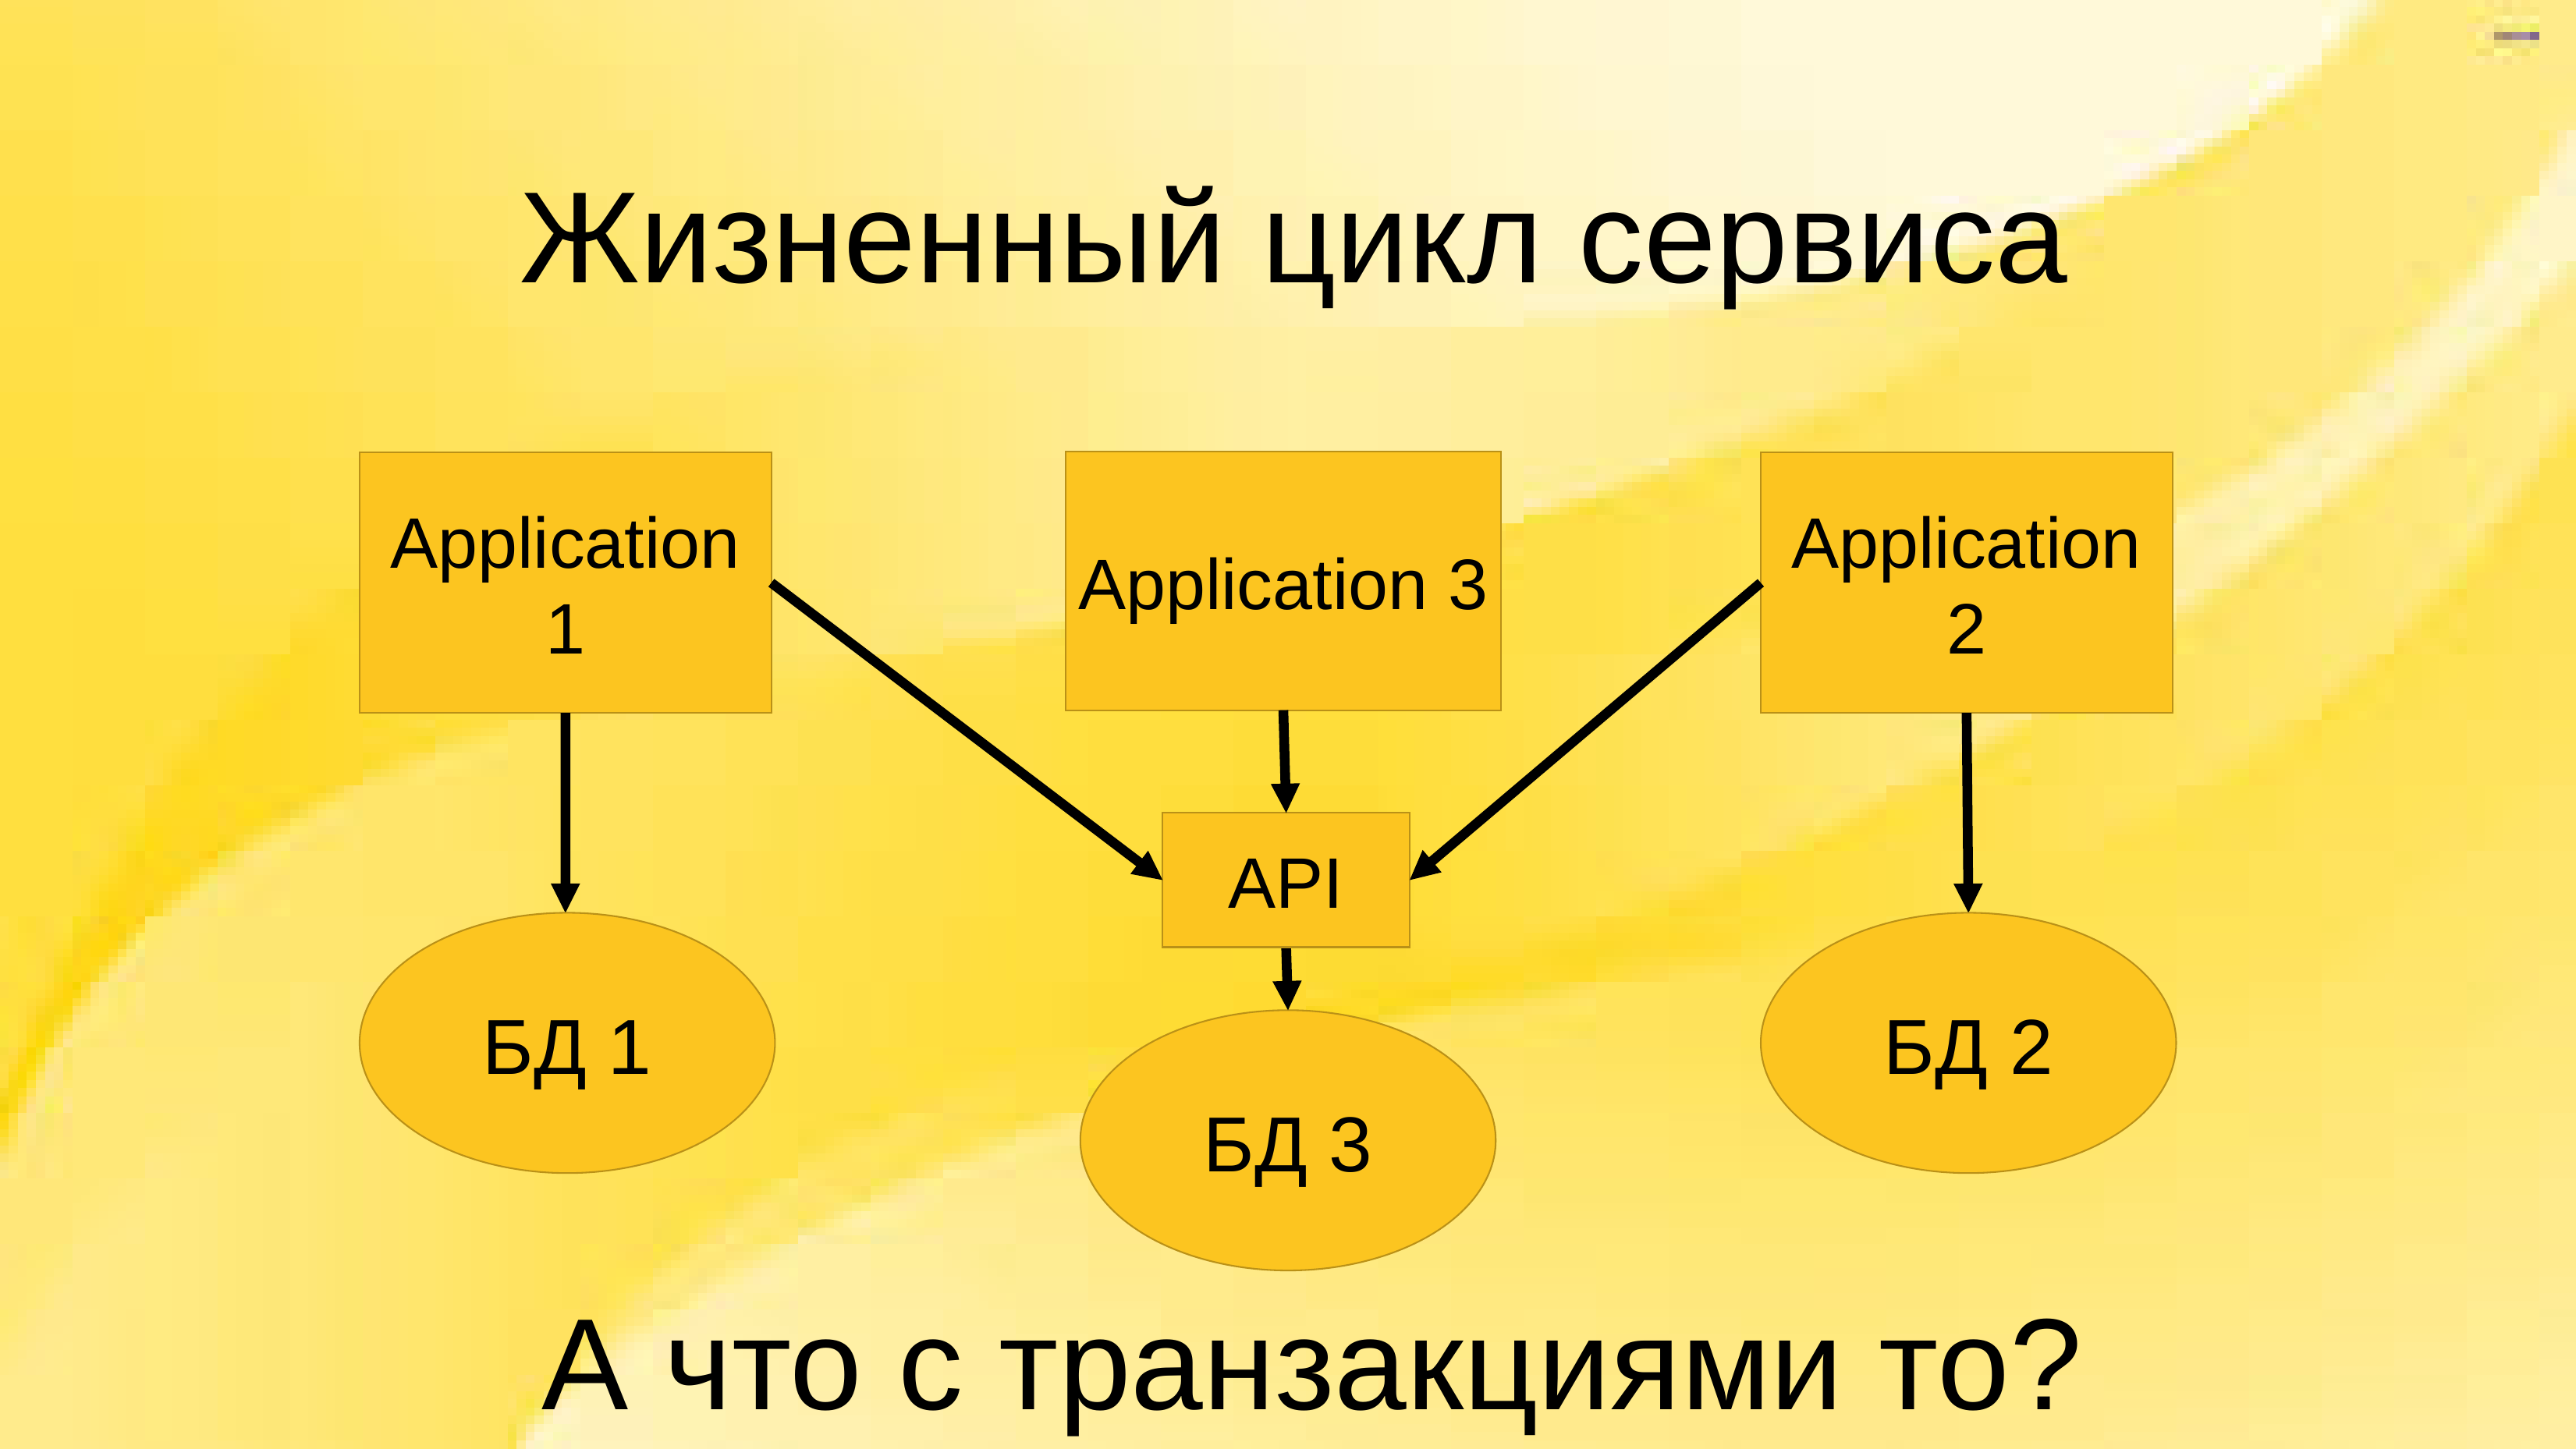

Жизненный цикл сервиса
Application 3
Application 1
Application 2
API
БД 1
БД 2
БД 3
А что с транзакциями то?